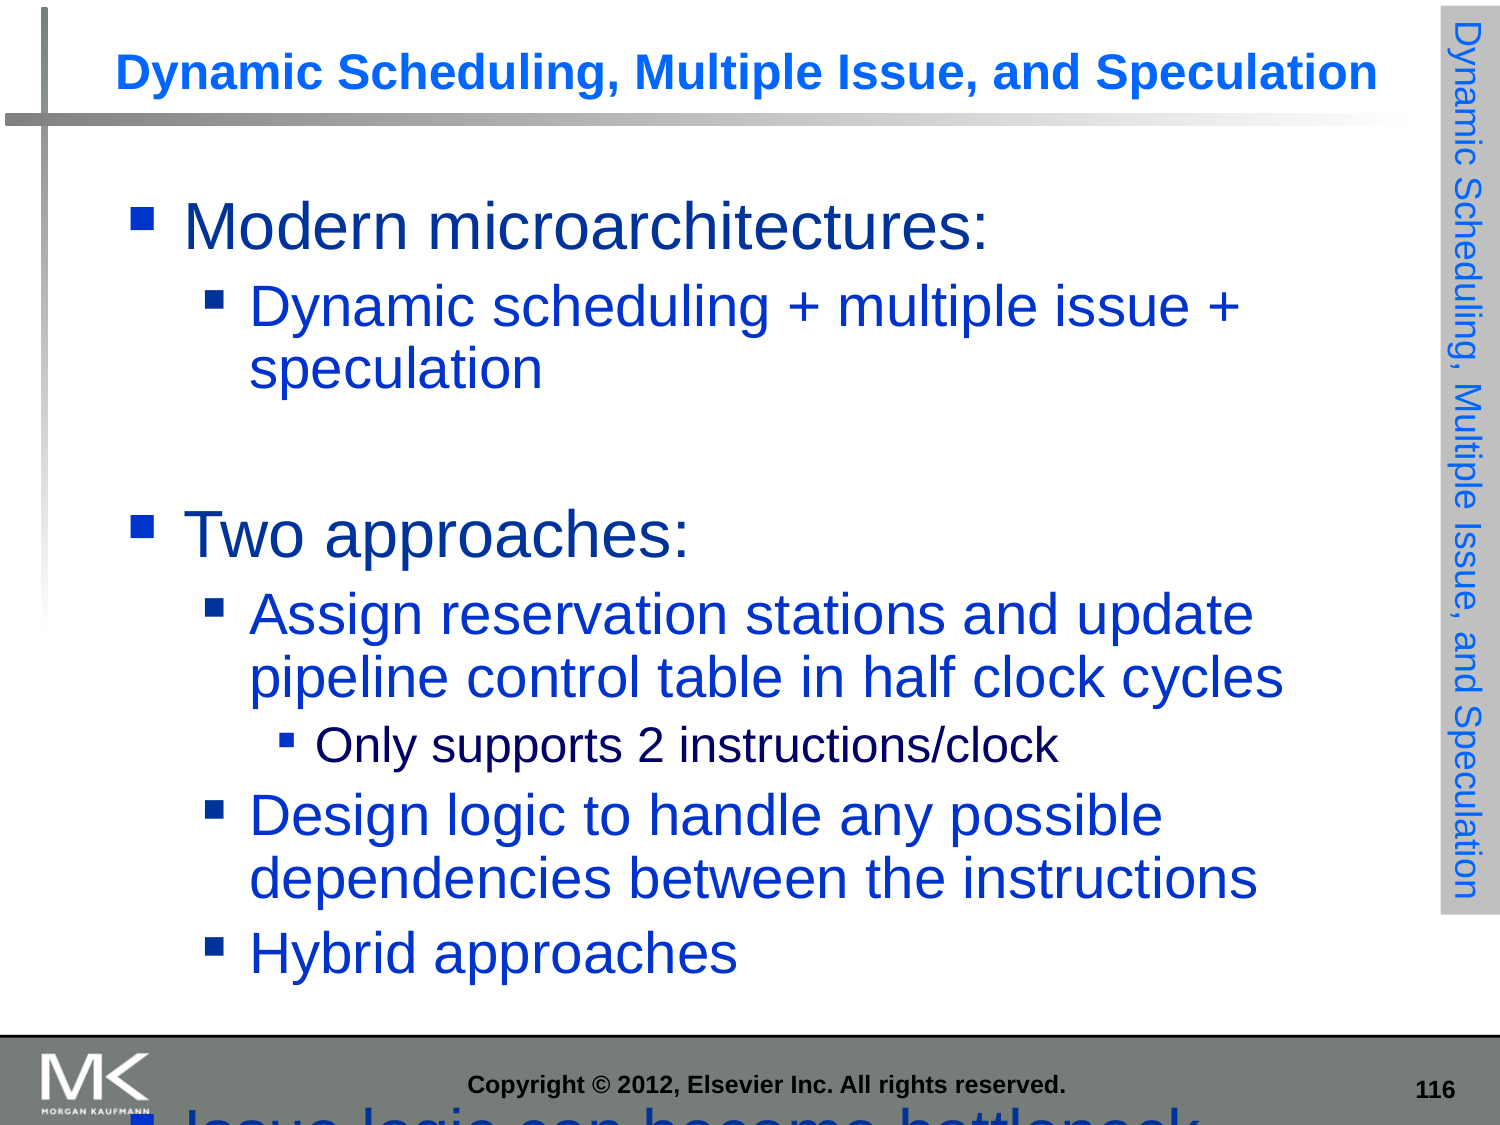

# Dynamic Scheduling, Multiple Issue, and Speculation
Modern microarchitectures:
Dynamic scheduling + multiple issue + speculation

Two approaches:
Assign reservation stations and update pipeline control table in half clock cycles
Only supports 2 instructions/clock
Design logic to handle any possible dependencies between the instructions
Hybrid approaches

Issue logic can become bottleneck
Dynamic Scheduling, Multiple Issue, and Speculation
Copyright © 2012, Elsevier Inc. All rights reserved.